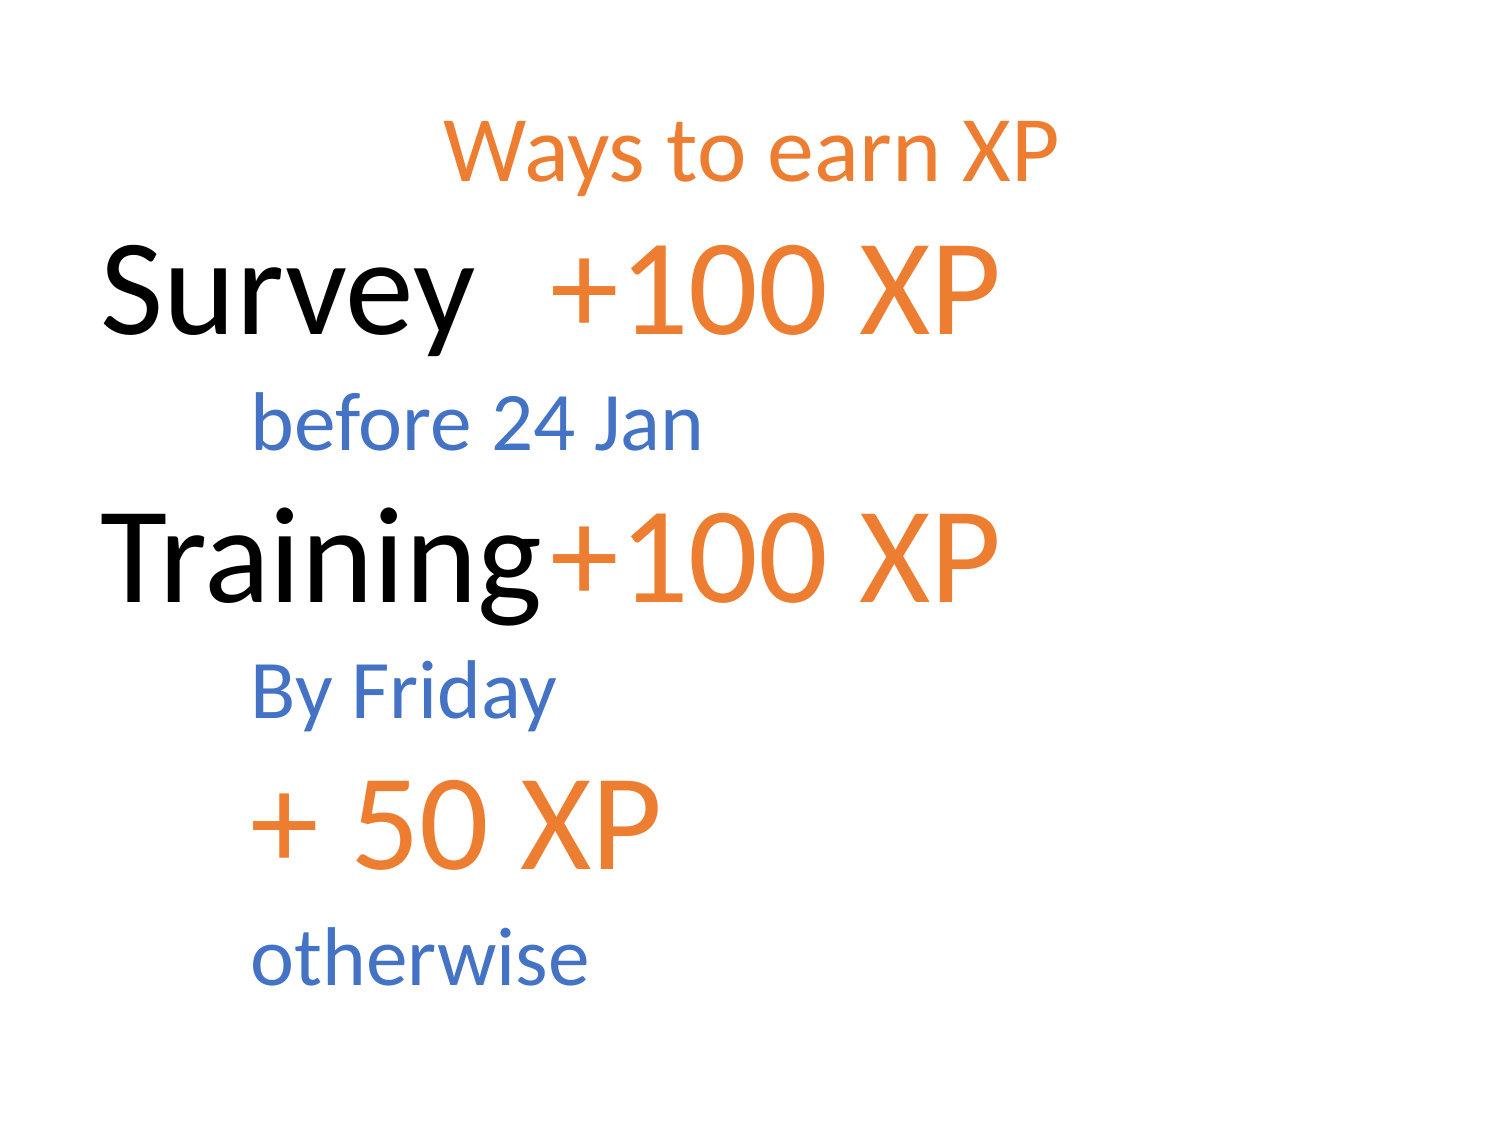

# Ways to earn XP
Survey	+100 XP
	before 24 Jan
Training	+100 XP
	By Friday
	+ 50 XP
	otherwise